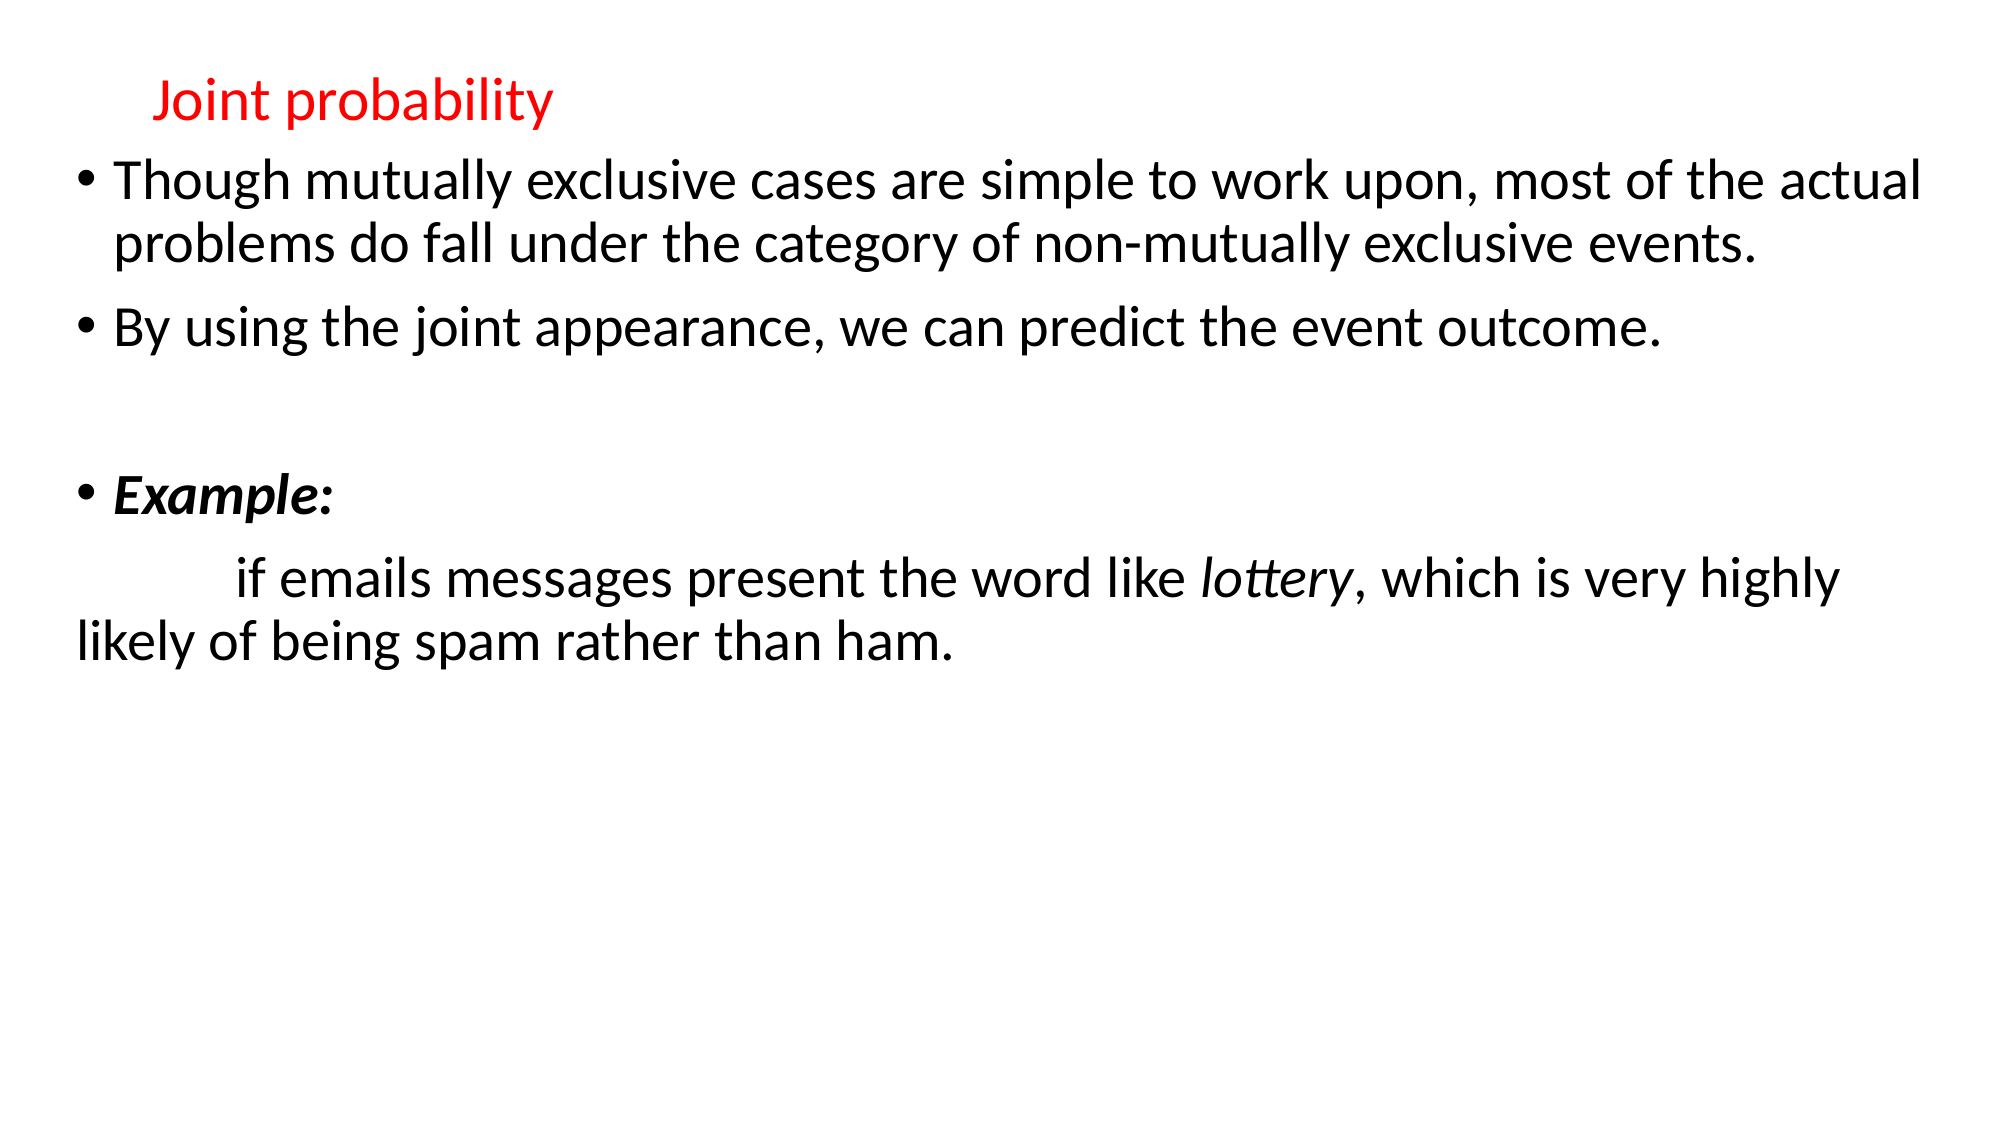

# Joint probability
Though mutually exclusive cases are simple to work upon, most of the actual problems do fall under the category of non-mutually exclusive events.
By using the joint appearance, we can predict the event outcome.

Example:
            if emails messages present the word like lottery, which is very highly likely of being spam rather than ham.